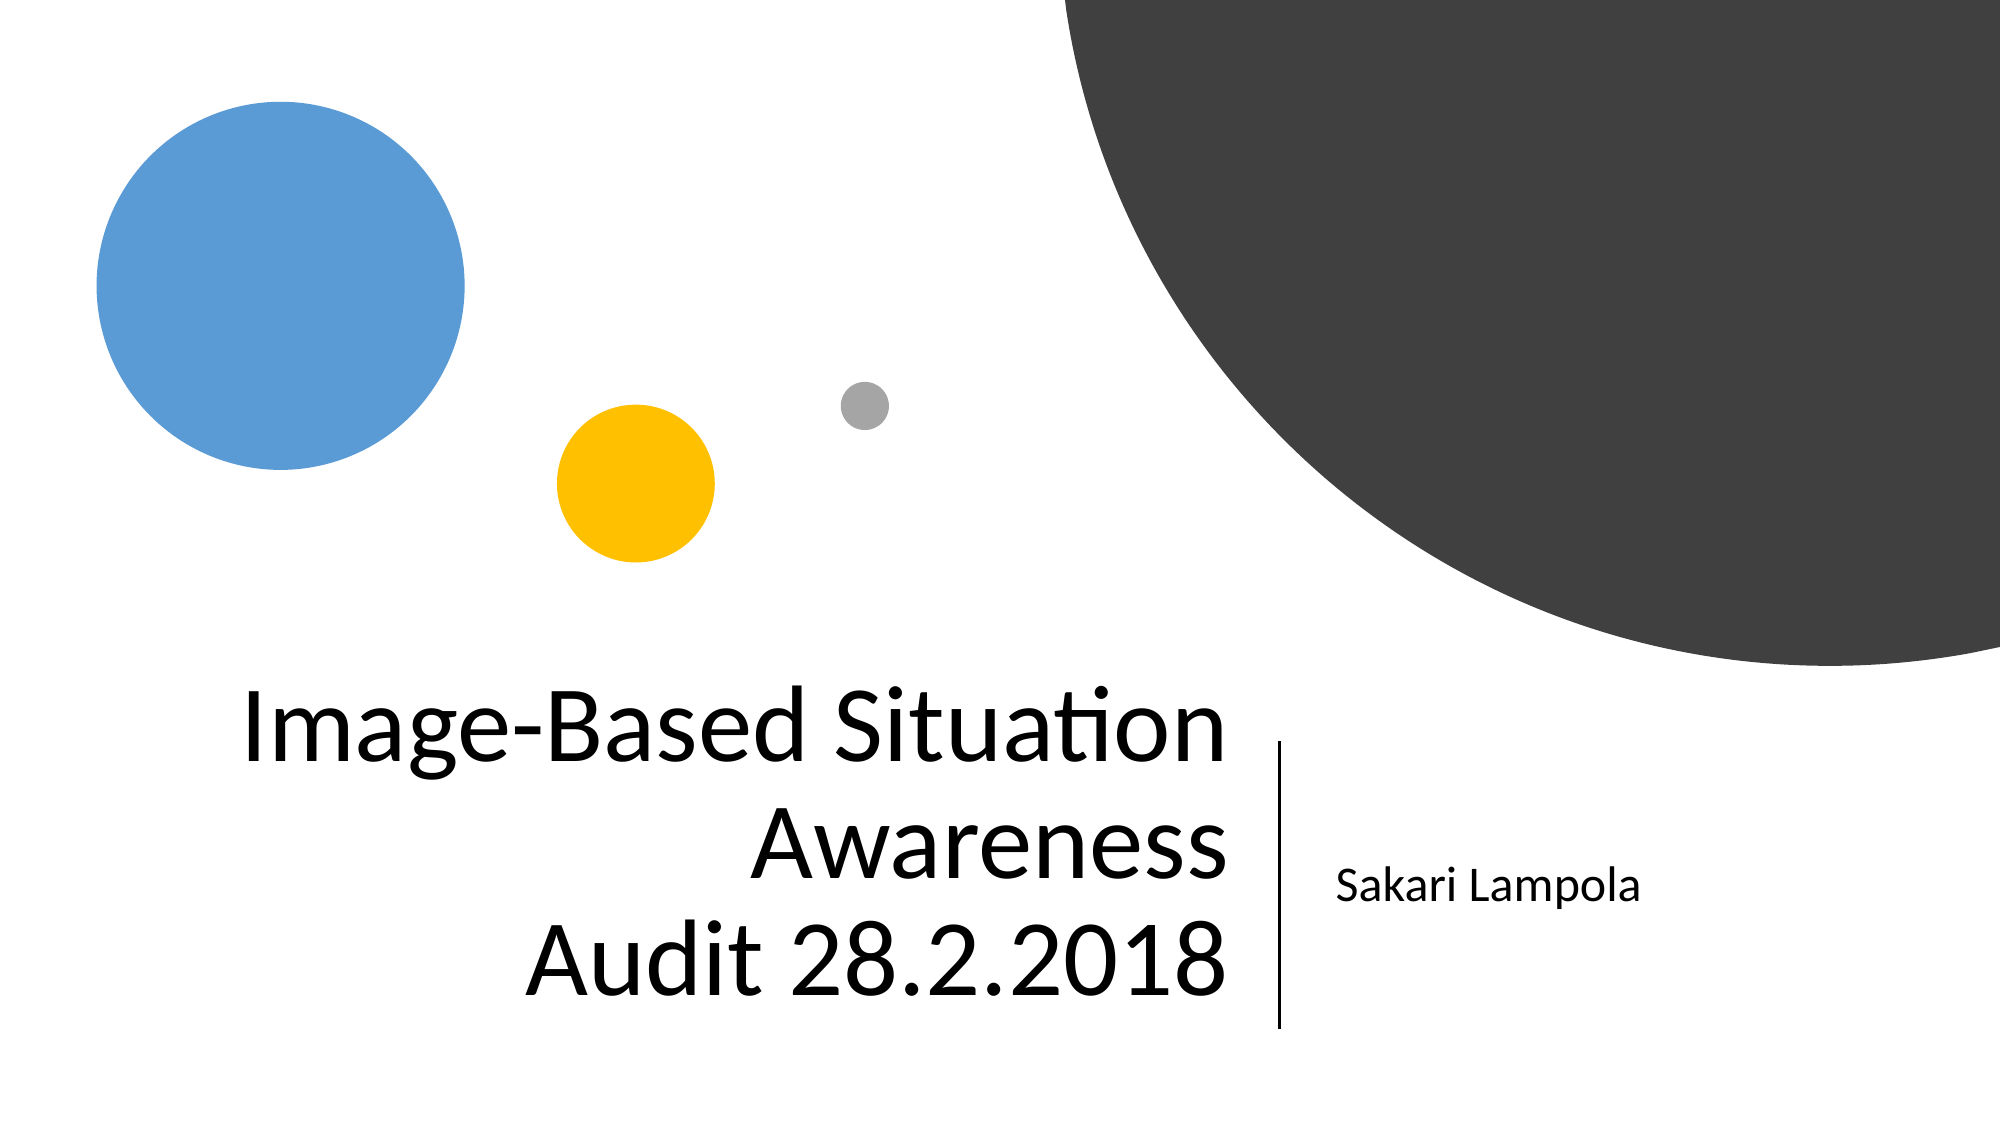

# Image-Based Situation Awareness Audit 28.2.2018
Sakari Lampola